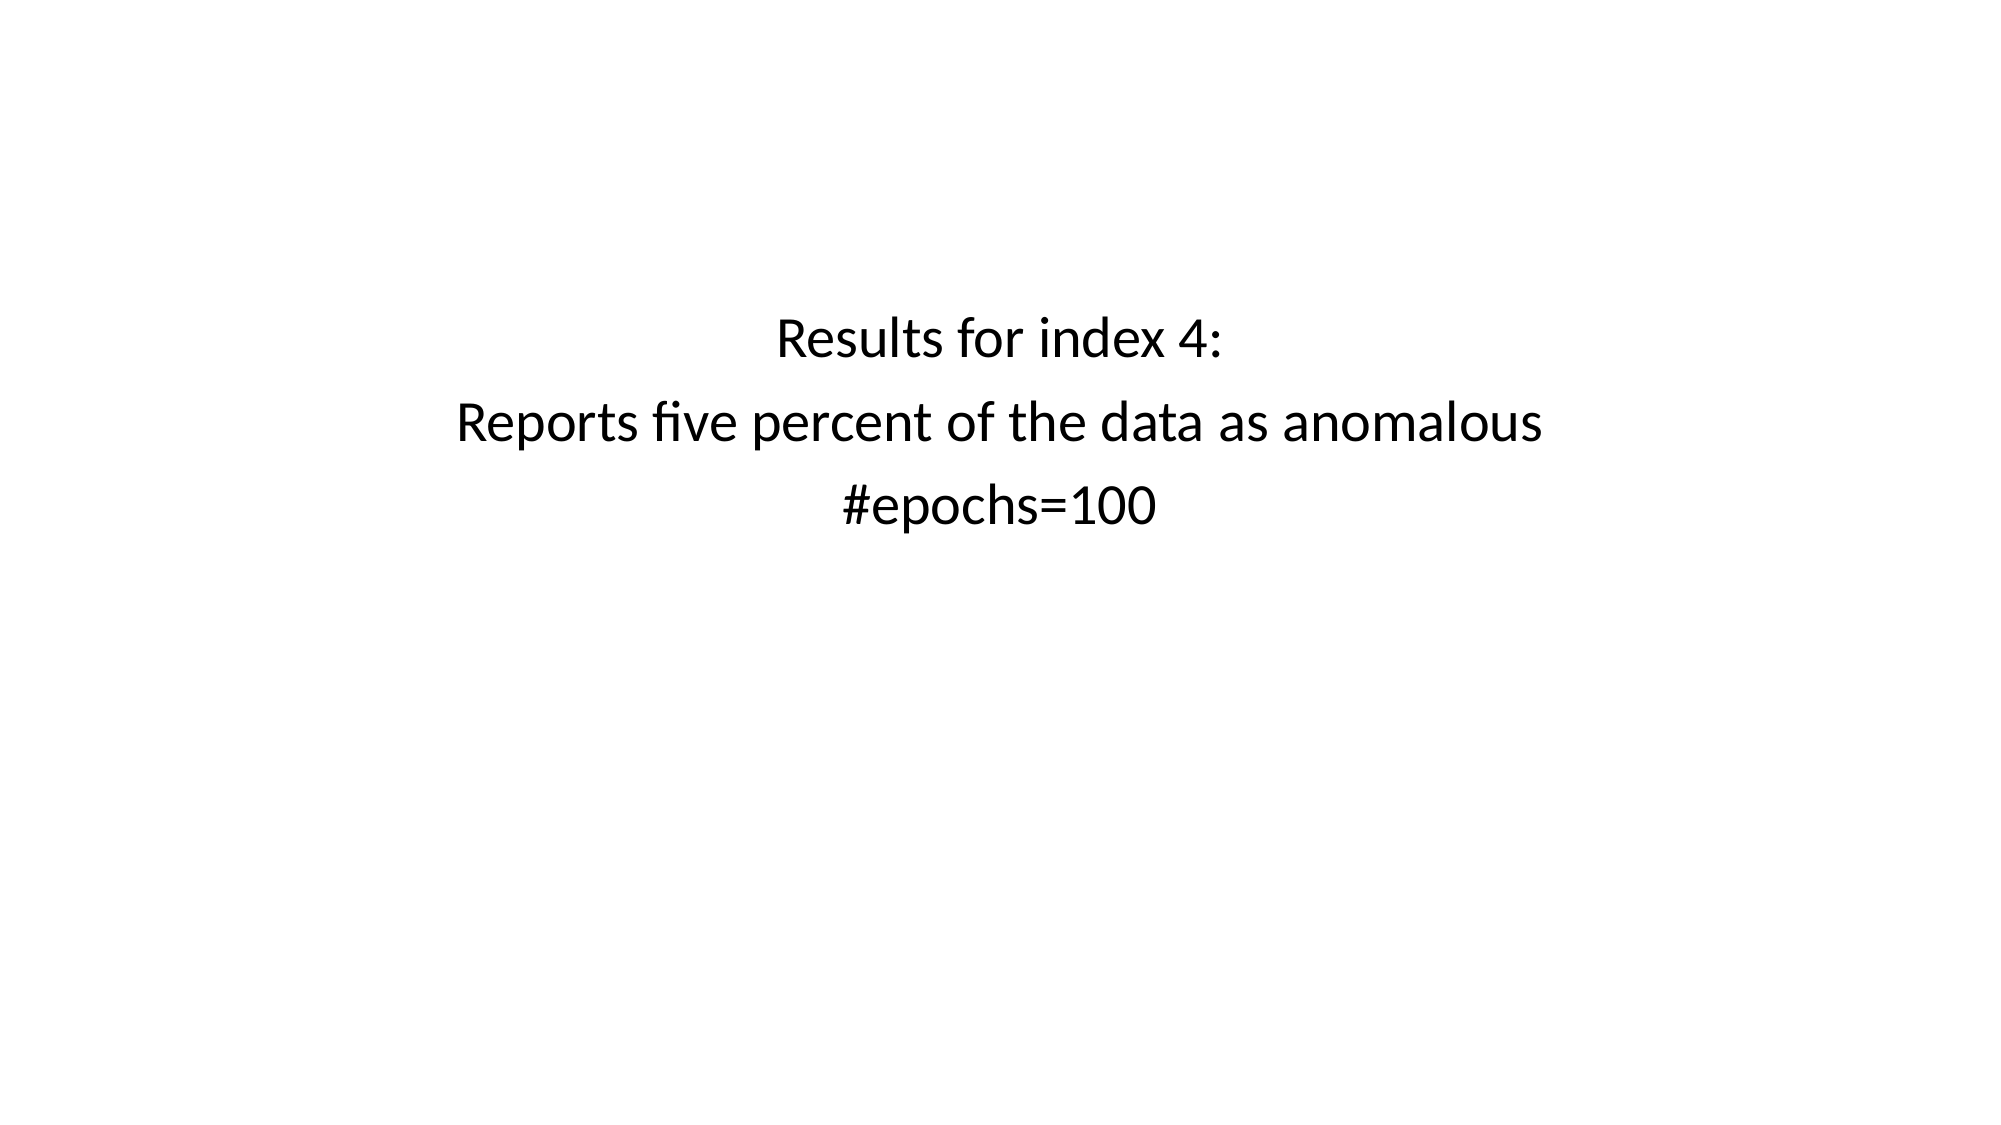

#
Results for index 4:
Reports five percent of the data as anomalous
#epochs=100